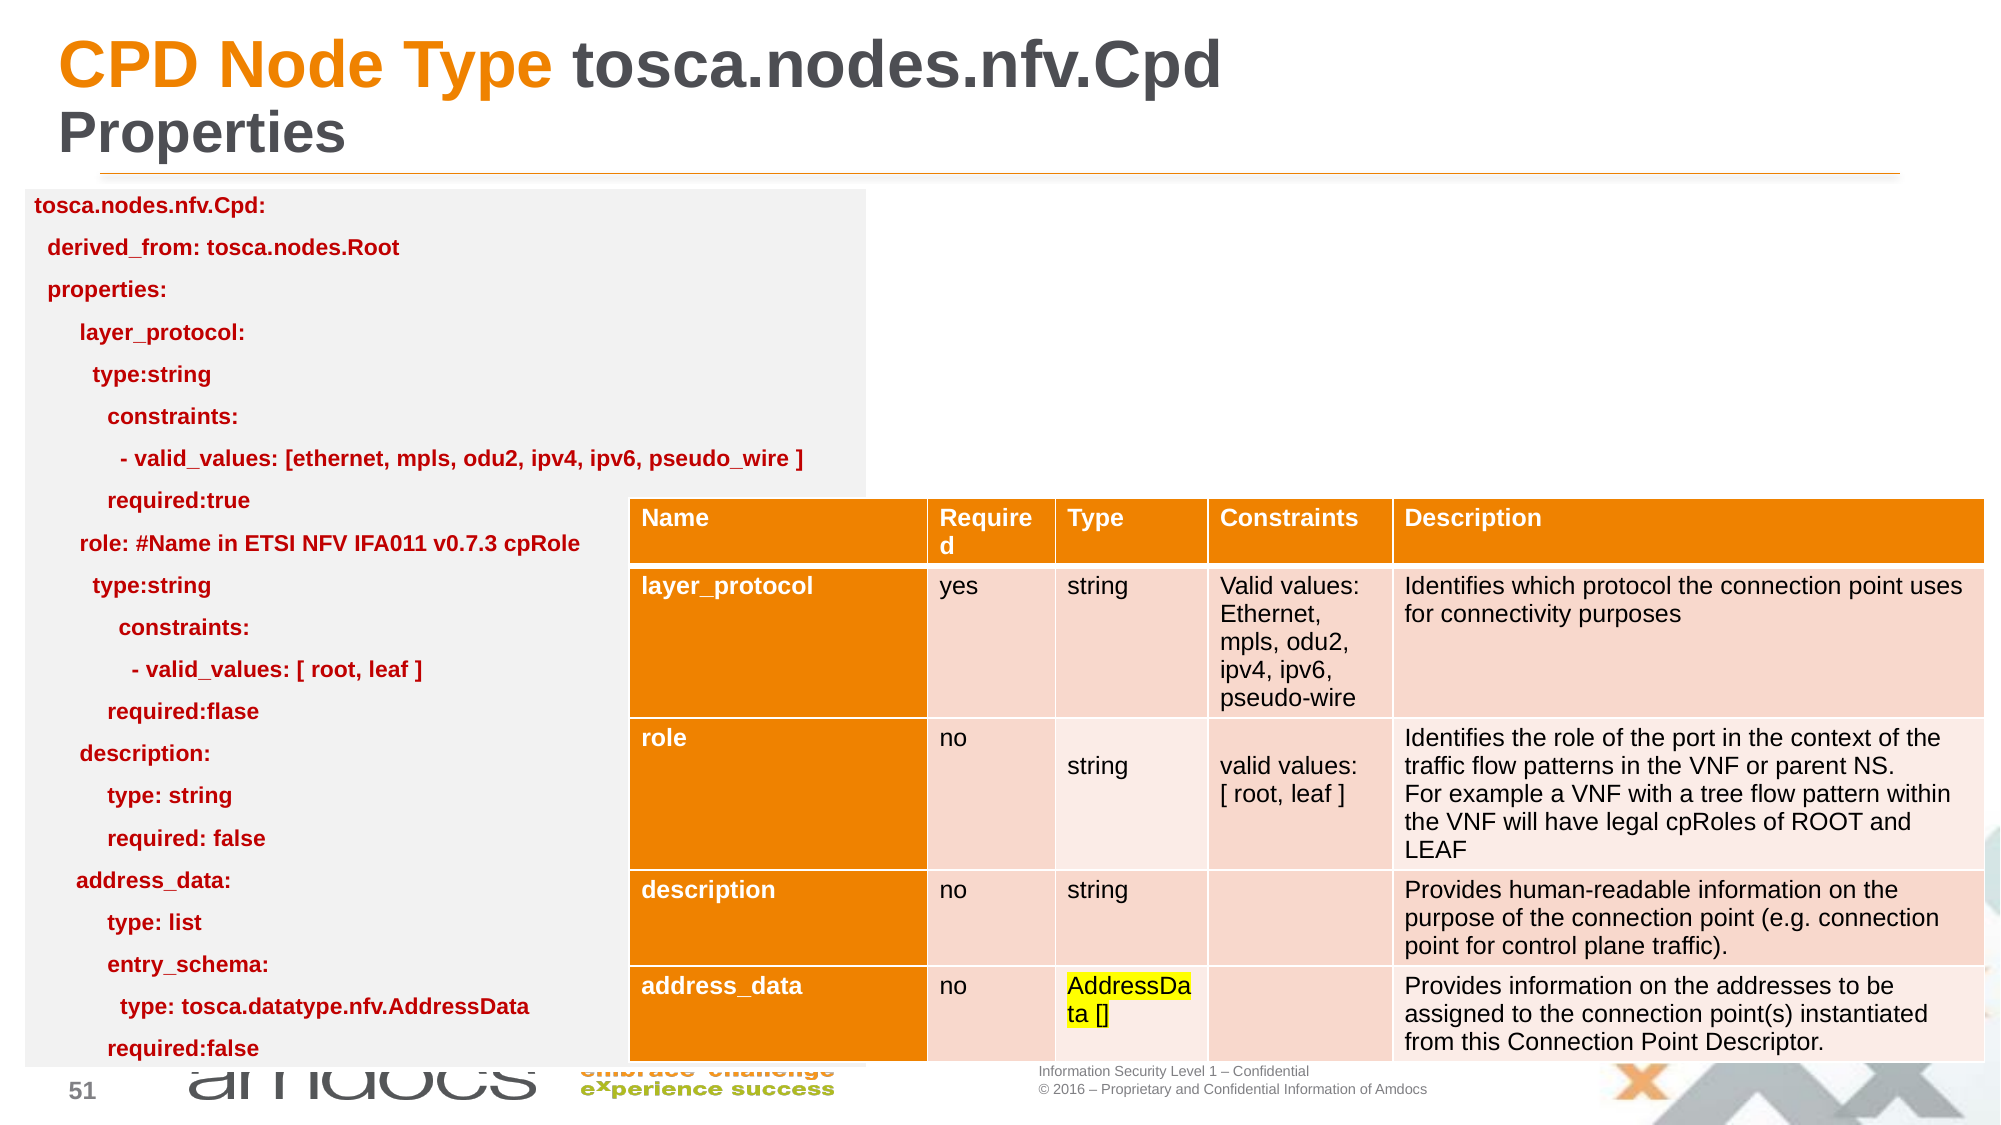

# CPD Node Type tosca.nodes.nfv.Cpd Properties
| tosca.nodes.nfv.Cpd: derived\_from: tosca.nodes.Root properties: layer\_protocol: type:string constraints: - valid\_values: [ethernet, mpls, odu2, ipv4, ipv6, pseudo\_wire ] required:true role: #Name in ETSI NFV IFA011 v0.7.3 cpRole type:string constraints: - valid\_values: [ root, leaf ] required:flase description: type: string required: false address\_data: type: list entry\_schema: type: tosca.datatype.nfv.AddressData required:false |
| --- |
| Name | Required | Type | Constraints | Description |
| --- | --- | --- | --- | --- |
| layer\_protocol | yes | string | Valid values: Ethernet, mpls, odu2, ipv4, ipv6, pseudo-wire | Identifies which protocol the connection point uses for connectivity purposes |
| role | no | string | valid values: [ root, leaf ] | Identifies the role of the port in the context of the traffic flow patterns in the VNF or parent NS. For example a VNF with a tree flow pattern within the VNF will have legal cpRoles of ROOT and LEAF |
| description | no | string |  | Provides human-readable information on the purpose of the connection point (e.g. connection point for control plane traffic). |
| address\_data | no | AddressData [] |  | Provides information on the addresses to be assigned to the connection point(s) instantiated from this Connection Point Descriptor. |